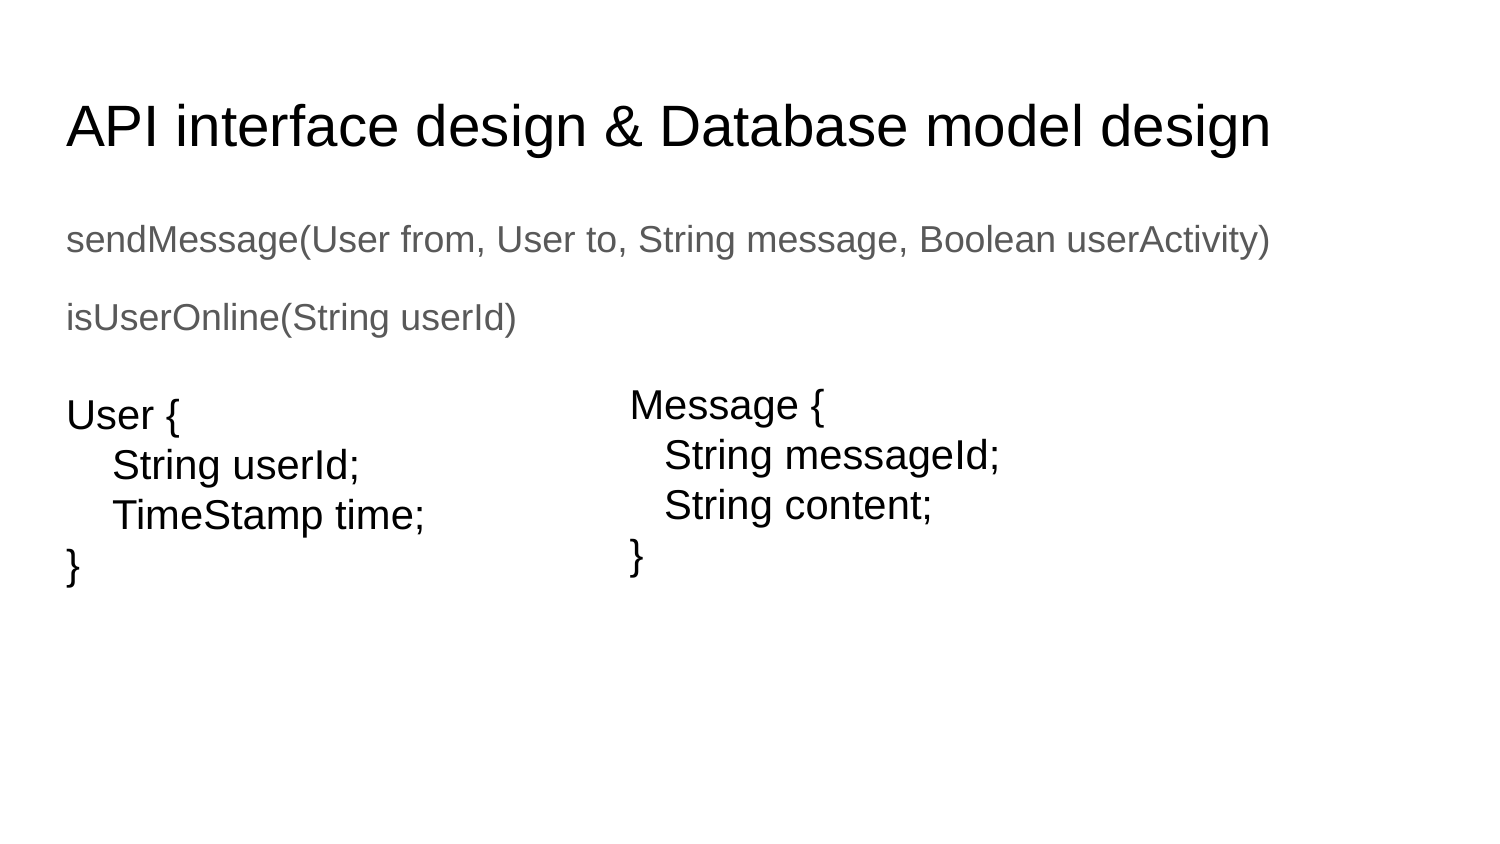

# API interface design & Database model design
sendMessage(User from, User to, String message, Boolean userActivity)
isUserOnline(String userId)

User {
    String userId;
    TimeStamp time;
}

Message {
   String messageId;
   String content;
}